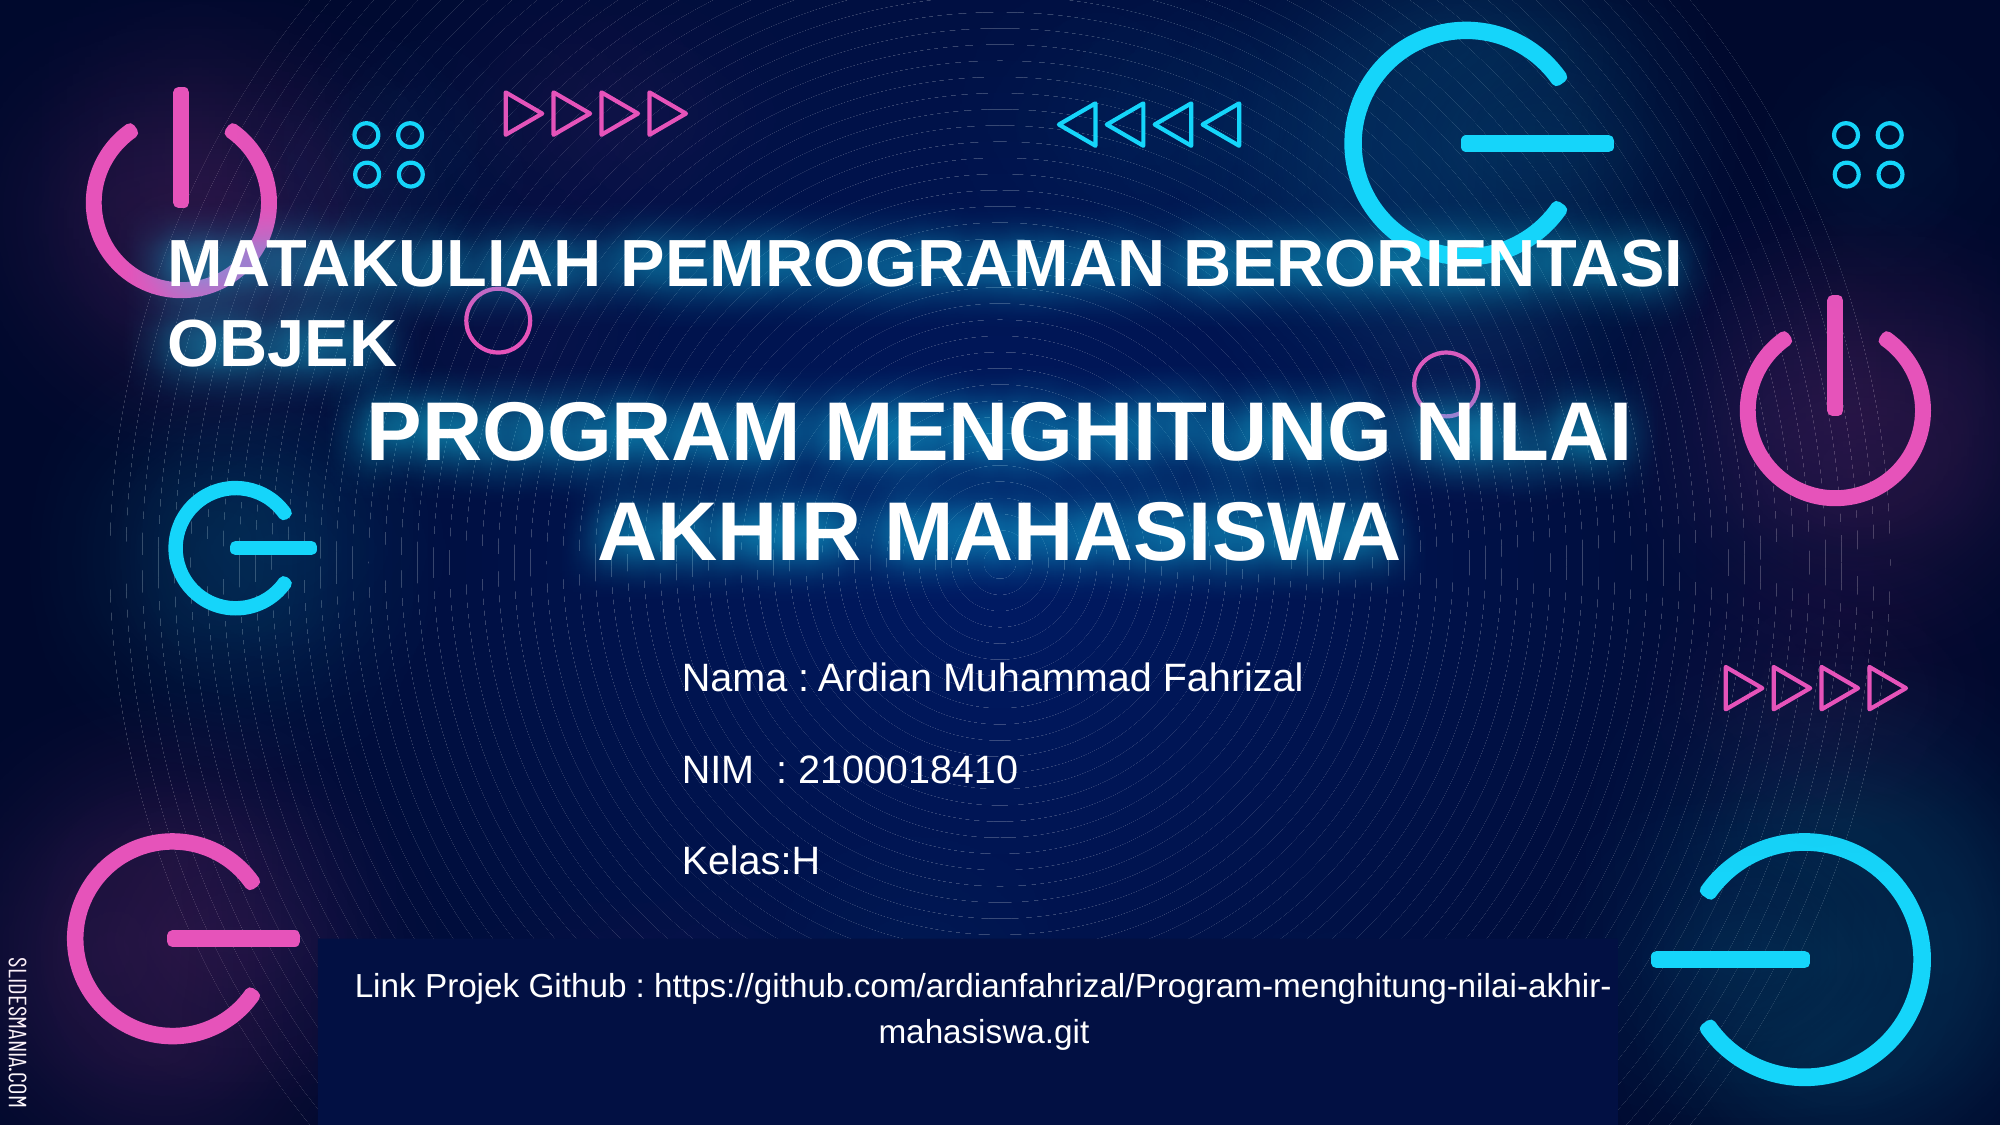

MATAKULIAH PEMROGRAMAN BERORIENTASI OBJEK
# PROGRAM MENGHITUNG NILAI AKHIR MAHASISWA
Nama : Ardian Muhammad Fahrizal
NIM  : 2100018410
Kelas:H
Link Projek Github : https://github.com/ardianfahrizal/Program-menghitung-nilai-akhir-mahasiswa.git